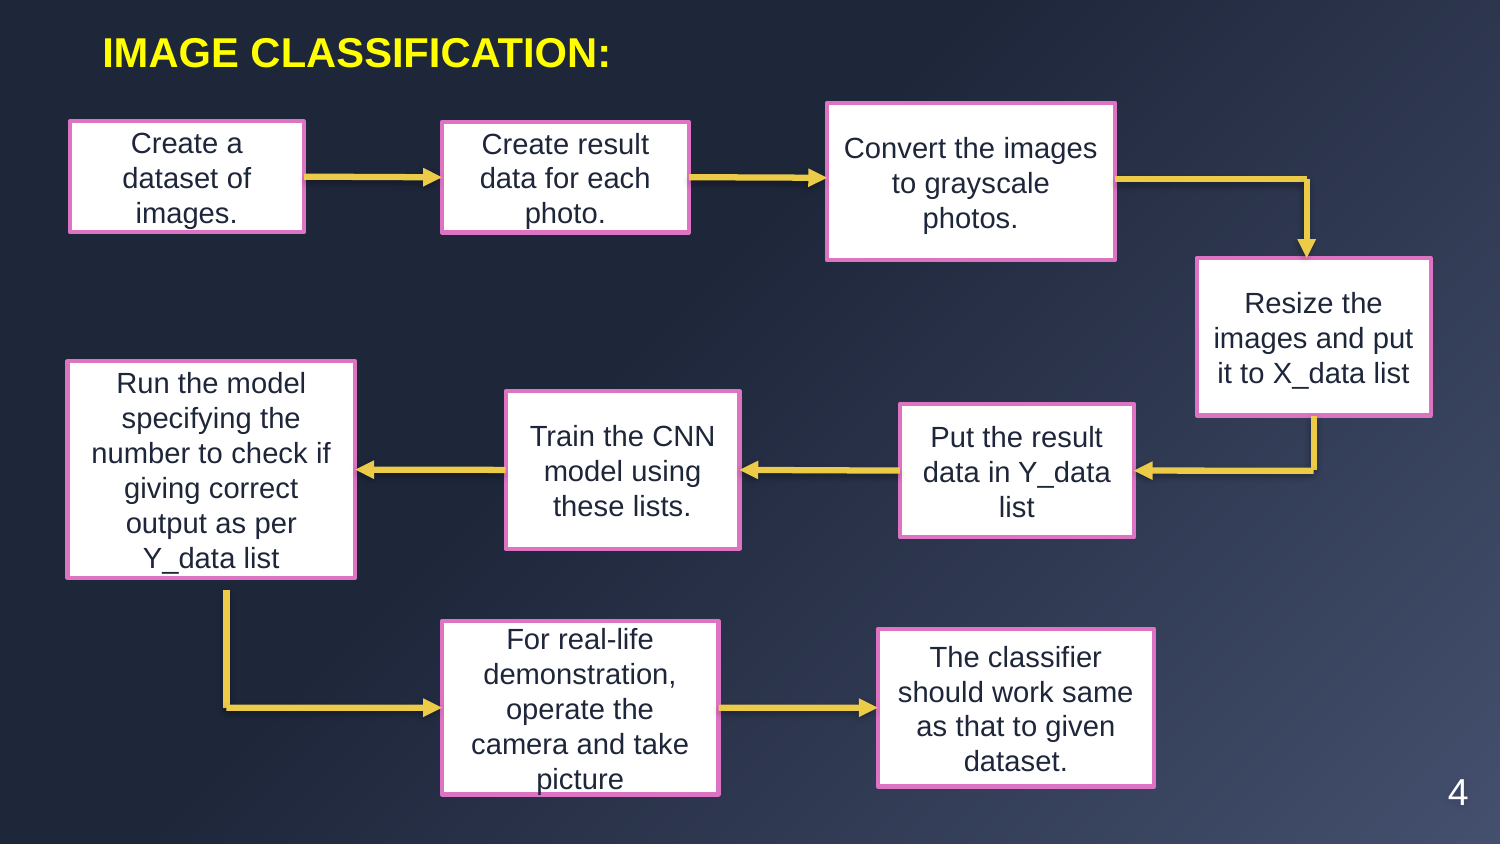

IMAGE CLASSIFICATION:
Convert the images to grayscale photos.
Create a dataset of images.
Create result data for each photo.
Resize the images and put it to X_data list
Run the model specifying the number to check if giving correct output as per Y_data list
Train the CNN model using these lists.
Put the result data in Y_data list
For real-life demonstration, operate the camera and take picture
The classifier should work same as that to given dataset.
4